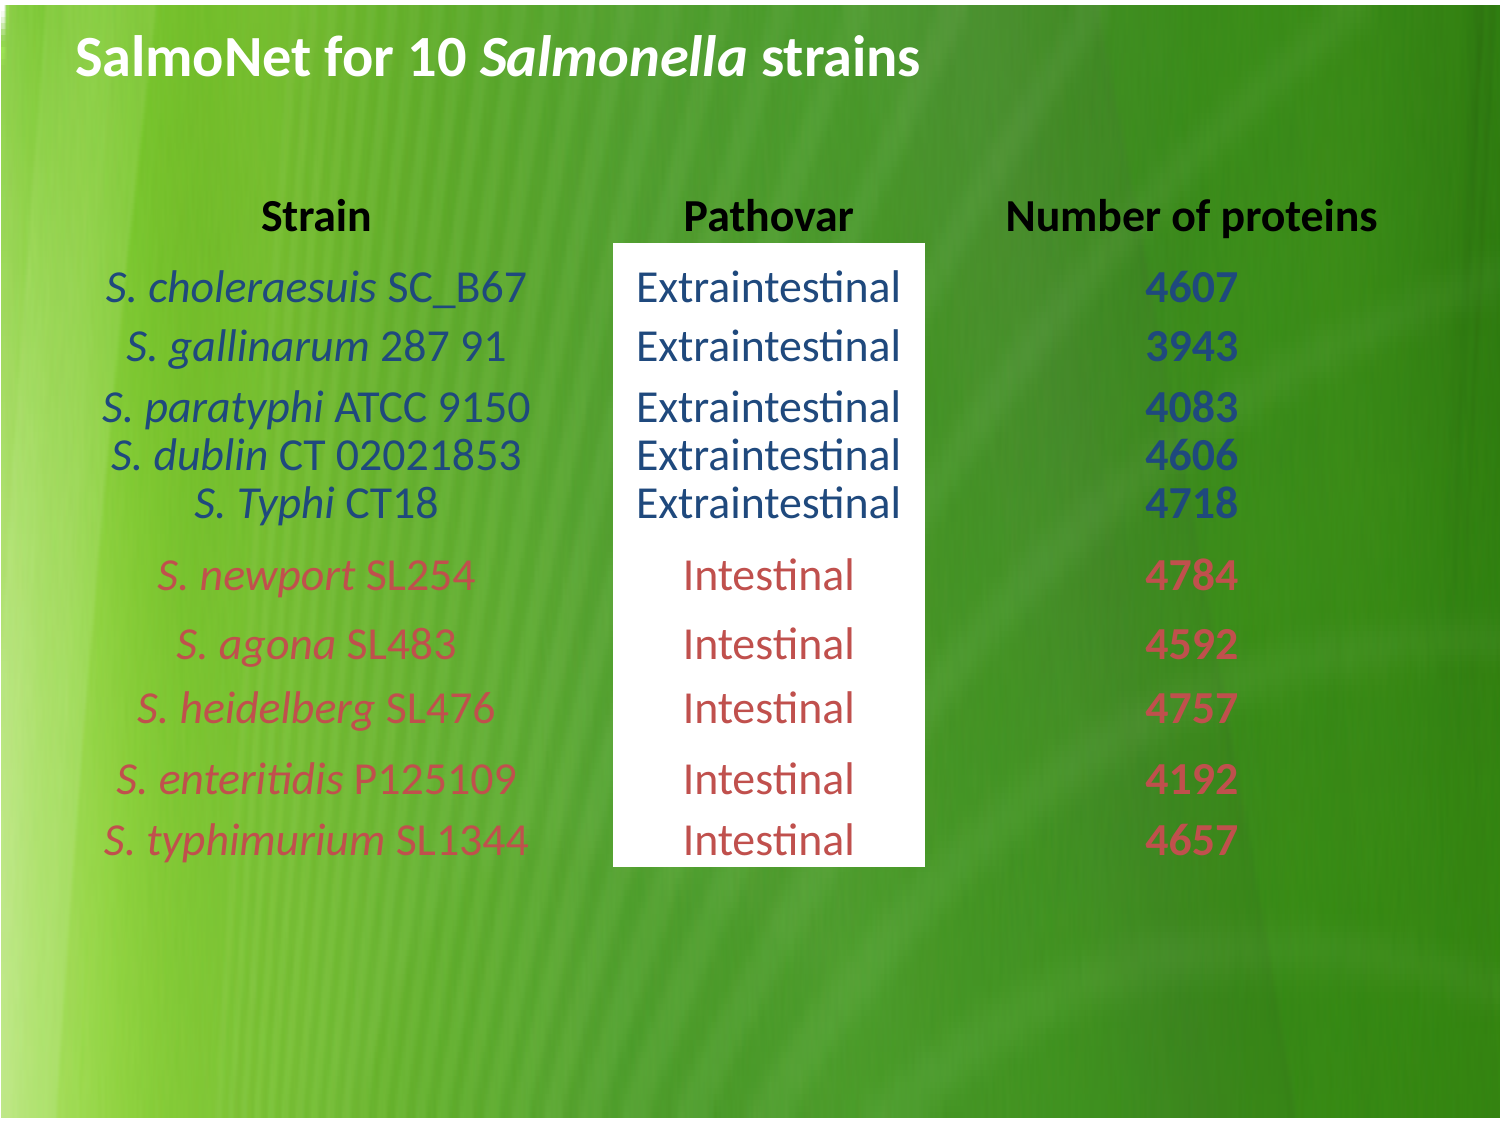

SalmoNet for 10 Salmonella strains
| Strain | Pathovar | Number of proteins |
| --- | --- | --- |
| S. choleraesuis SC\_B67 | Extraintestinal | 4607 |
| S. gallinarum 287 91 | Extraintestinal | 3943 |
| S. paratyphi ATCC 9150 | Extraintestinal | 4083 |
| S. dublin CT 02021853 | Extraintestinal | 4606 |
| S. Typhi CT18 | Extraintestinal | 4718 |
| S. newport SL254 | Intestinal | 4784 |
| S. agona SL483 | Intestinal | 4592 |
| S. heidelberg SL476 | Intestinal | 4757 |
| S. enteritidis P125109 | Intestinal | 4192 |
| S. typhimurium SL1344 | Intestinal | 4657 |